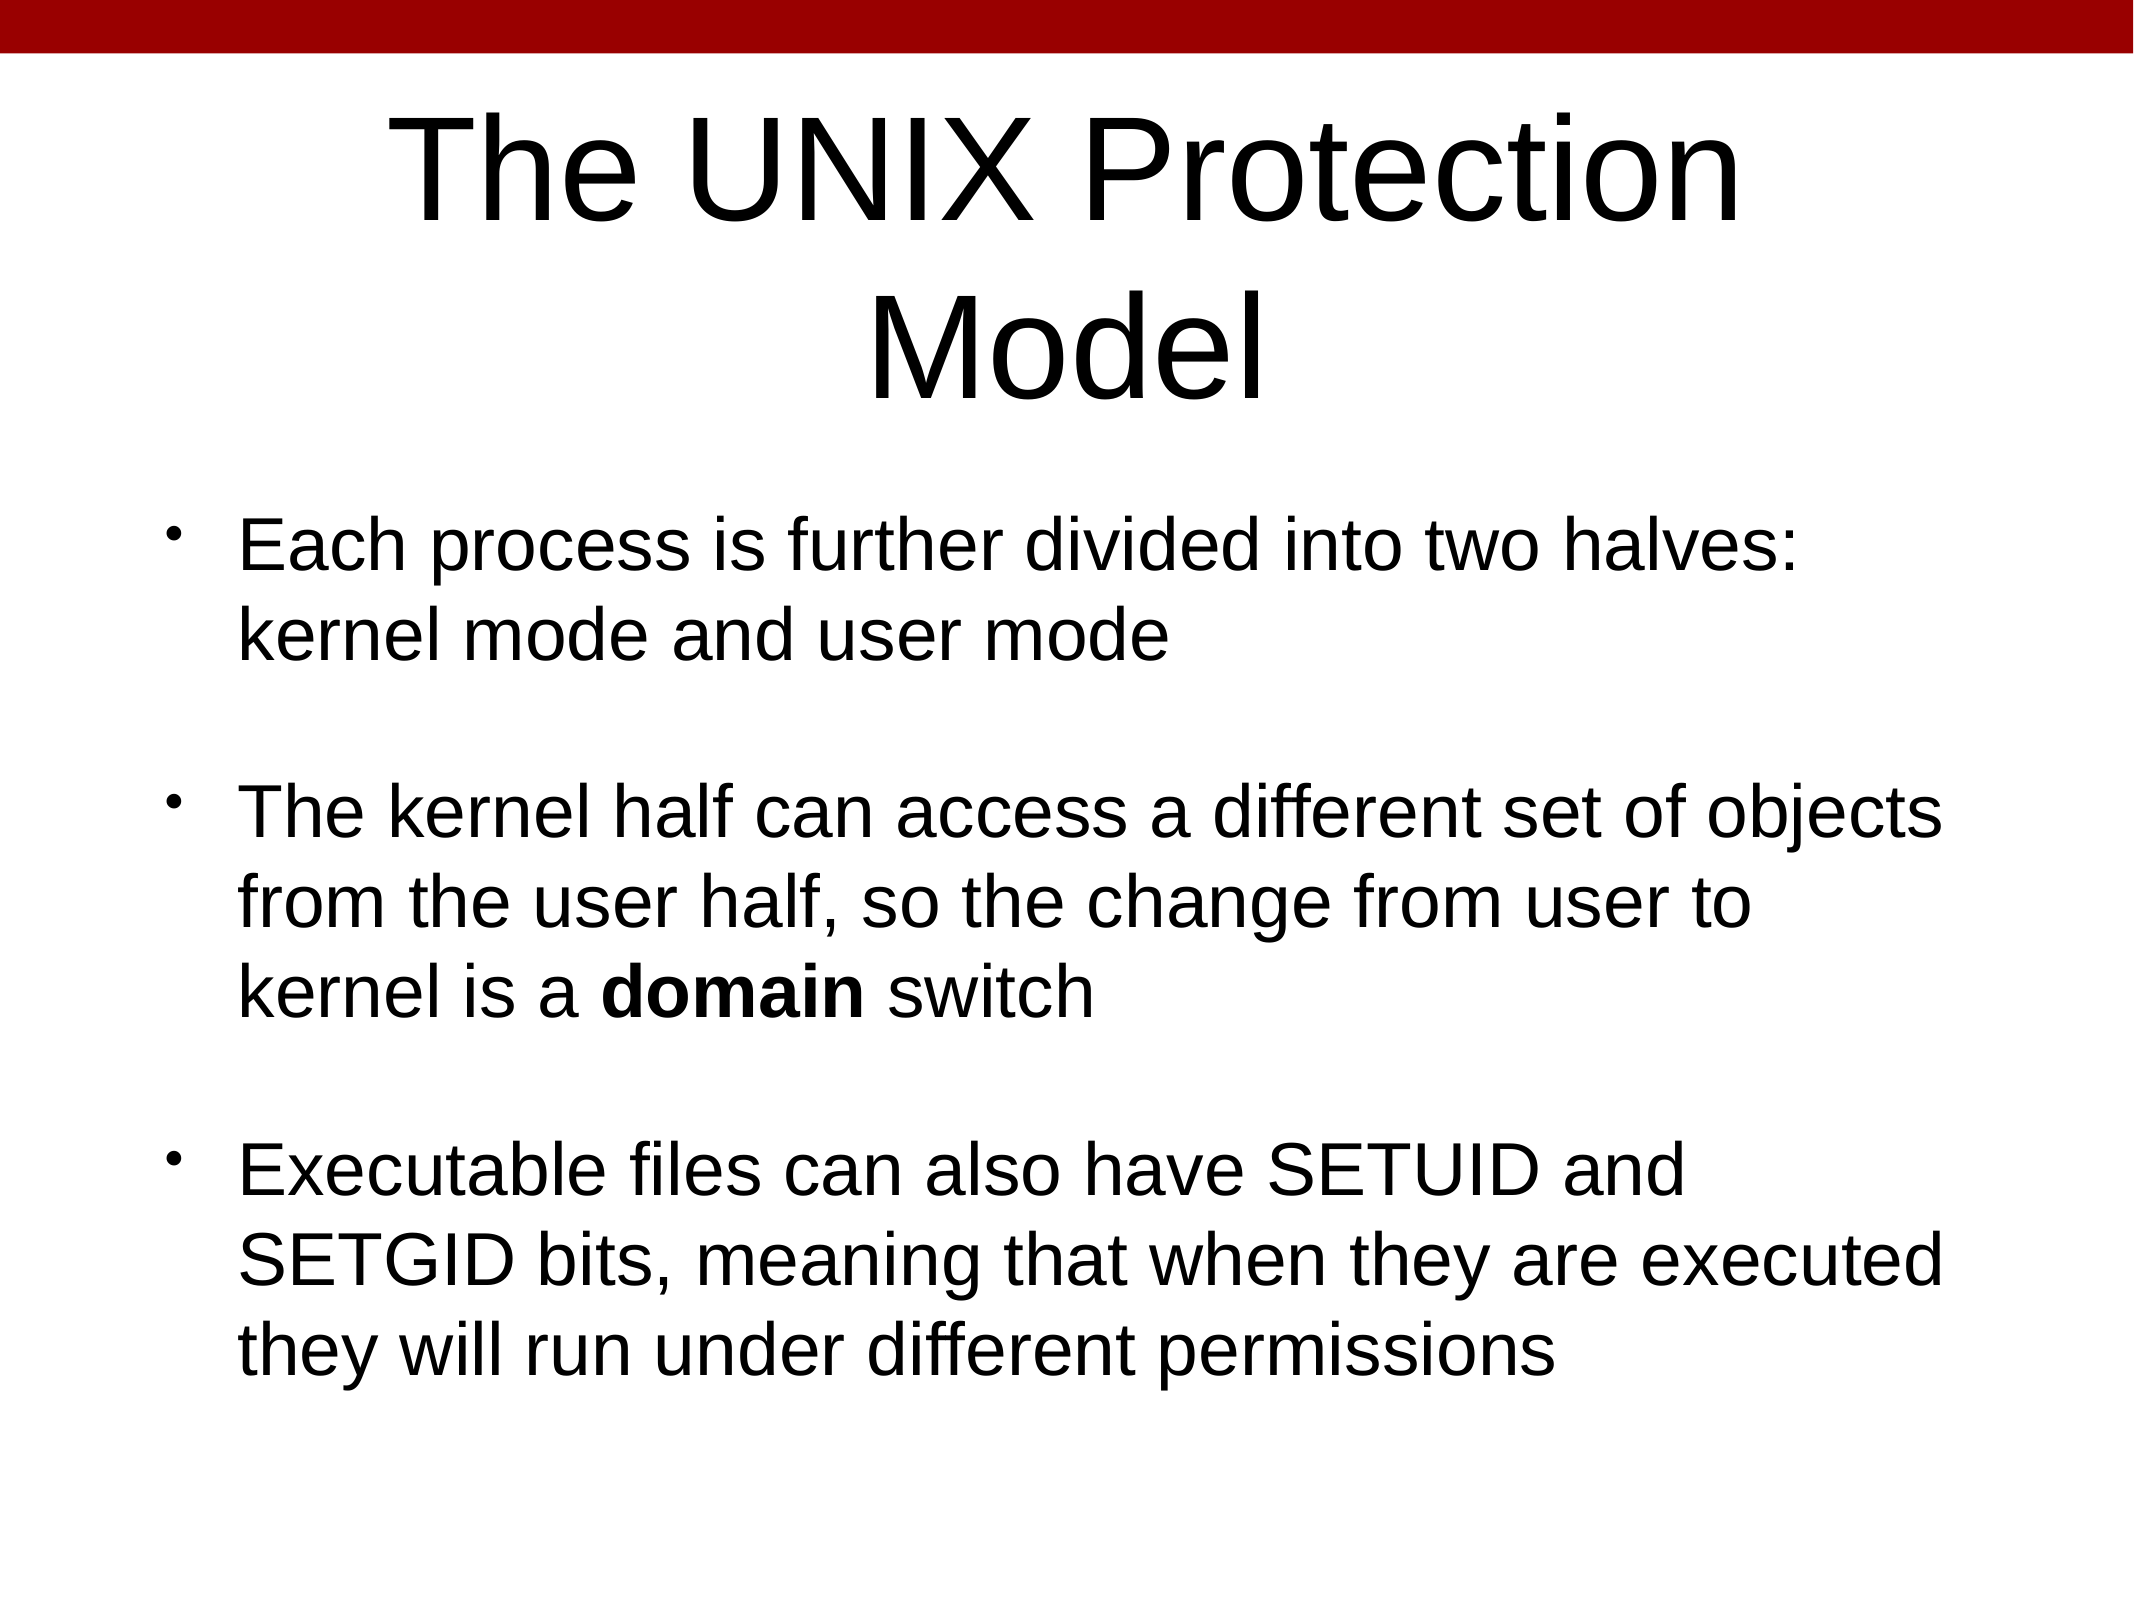

# The UNIX Protection Model
Each process is further divided into two halves: kernel mode and user mode
The kernel half can access a different set of objects from the user half, so the change from user to kernel is a domain switch
Executable files can also have SETUID and SETGID bits, meaning that when they are executed they will run under different permissions